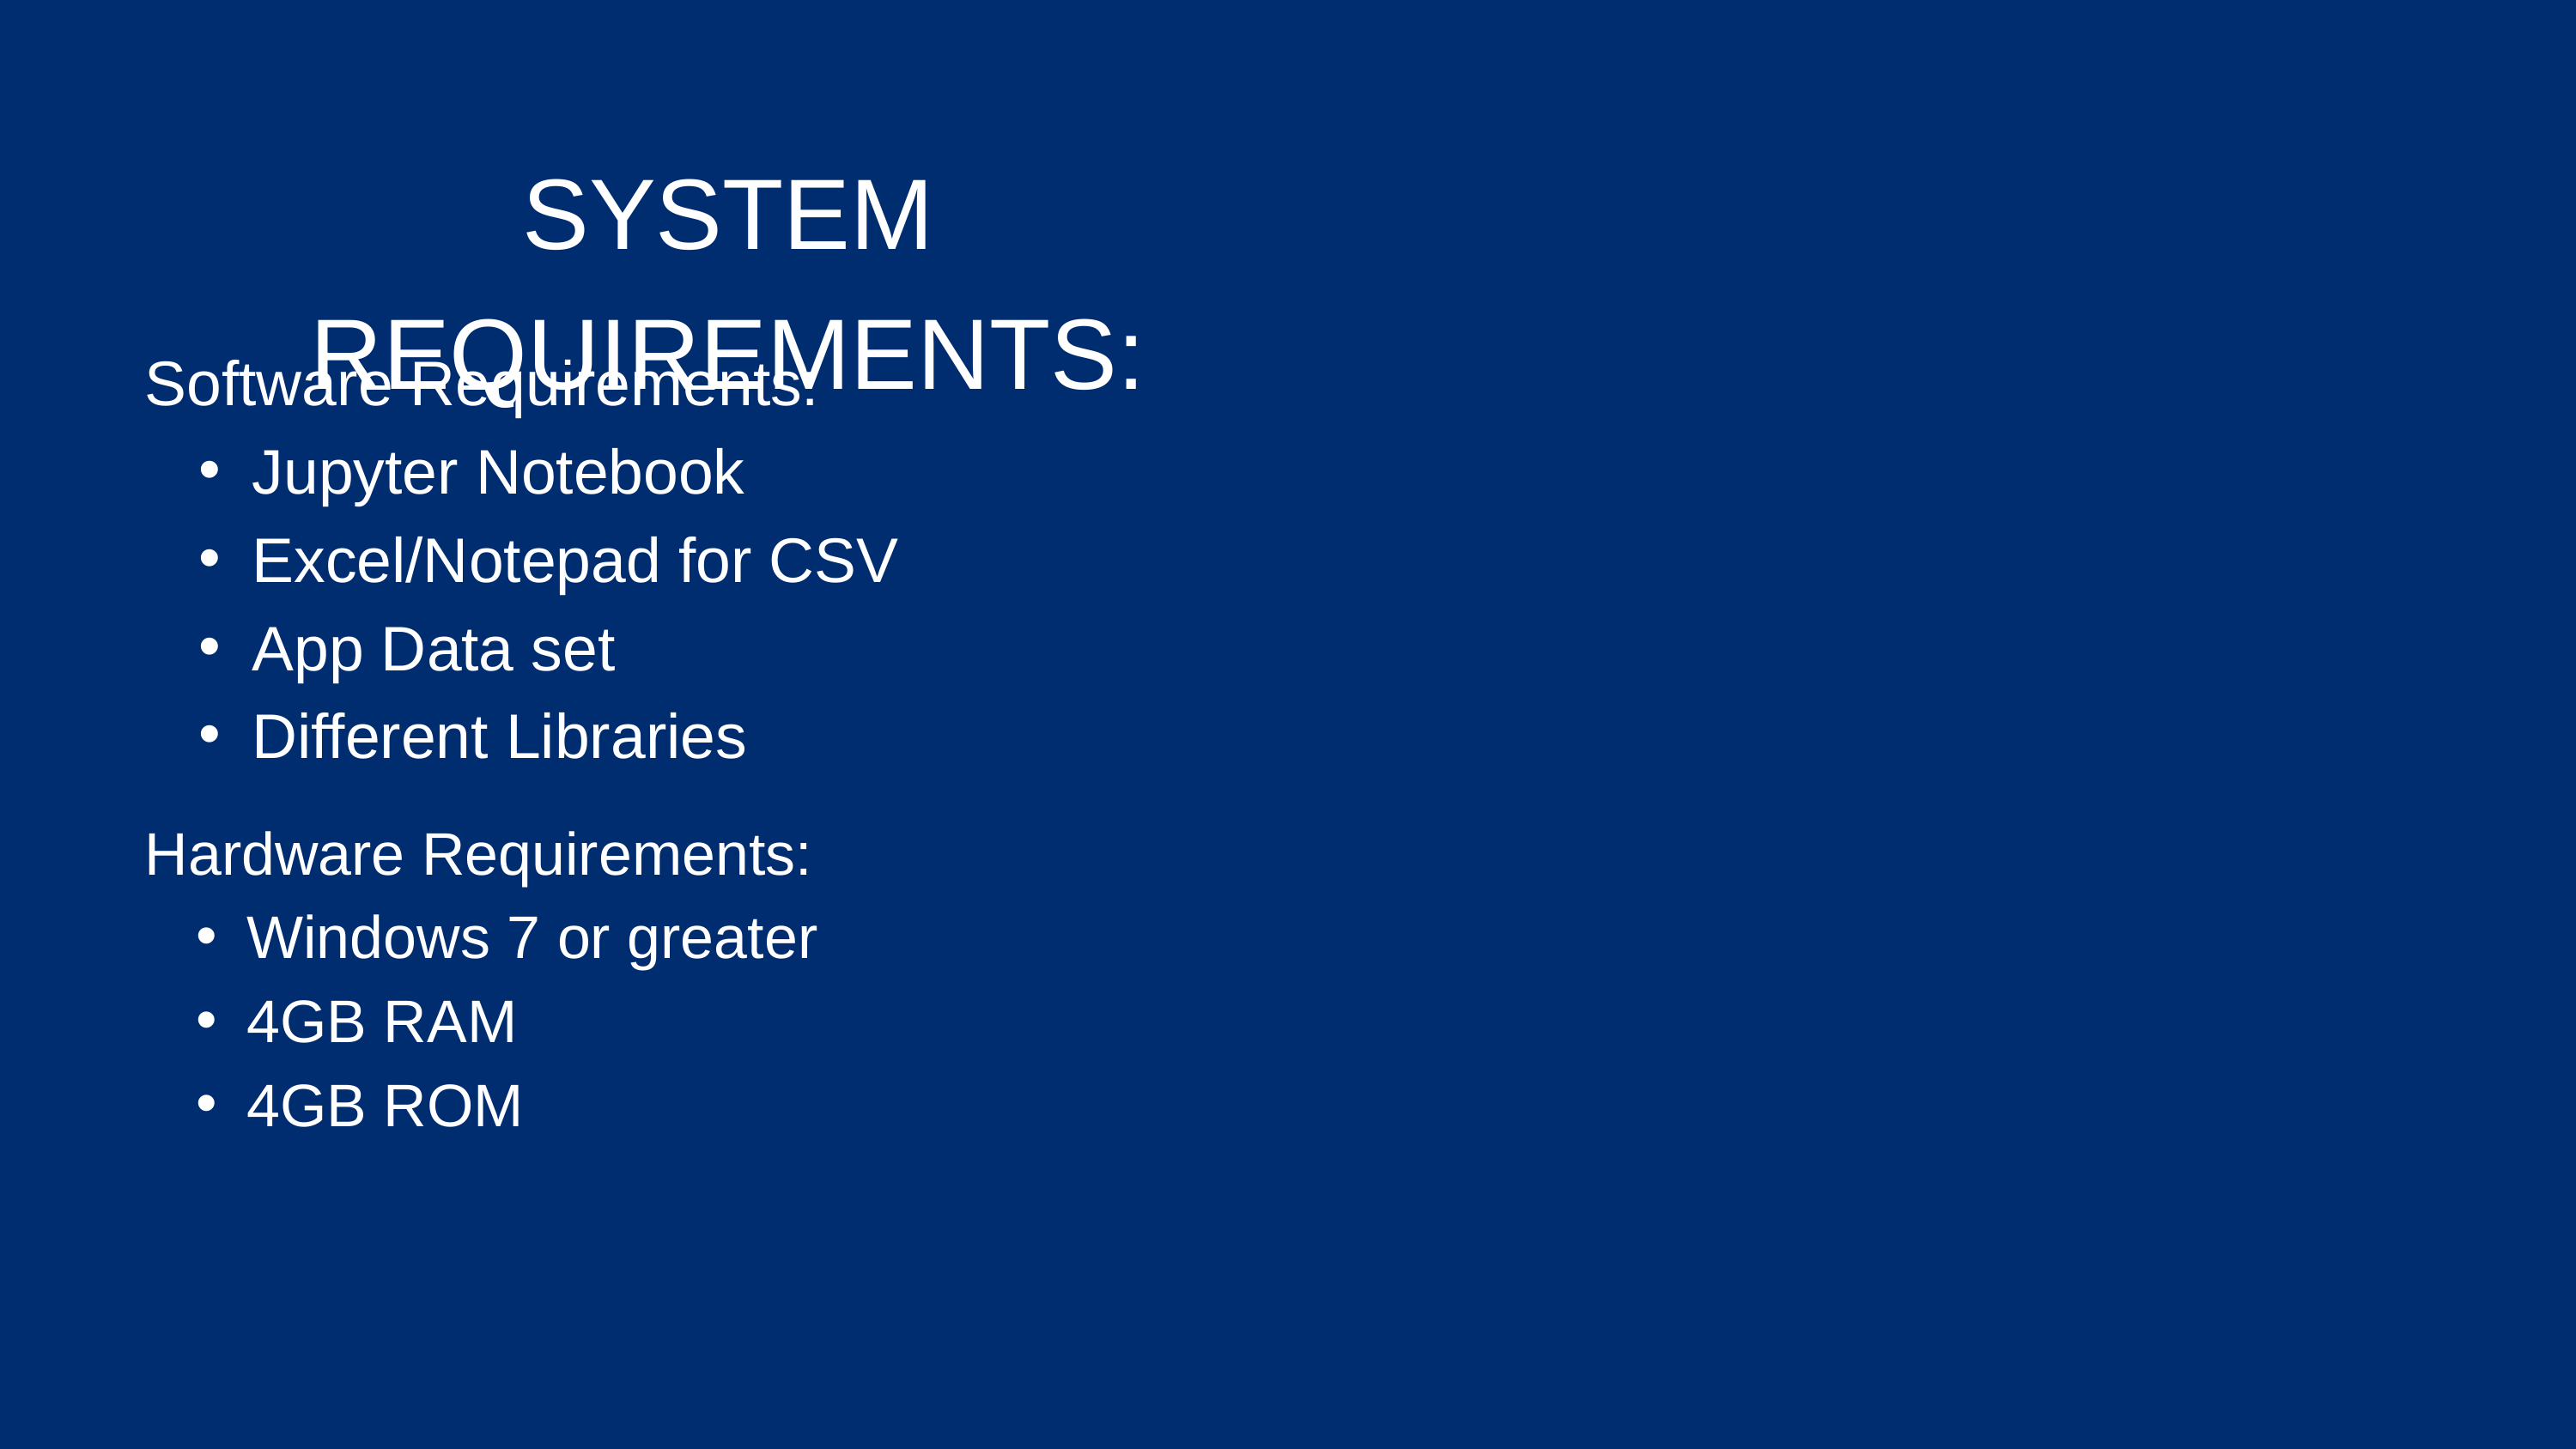

SYSTEM REQUIREMENTS:
Software Requirements:
Jupyter Notebook
Excel/Notepad for CSV
App Data set
Different Libraries

Hardware Requirements:
Windows 7 or greater
4GB RAM
4GB ROM